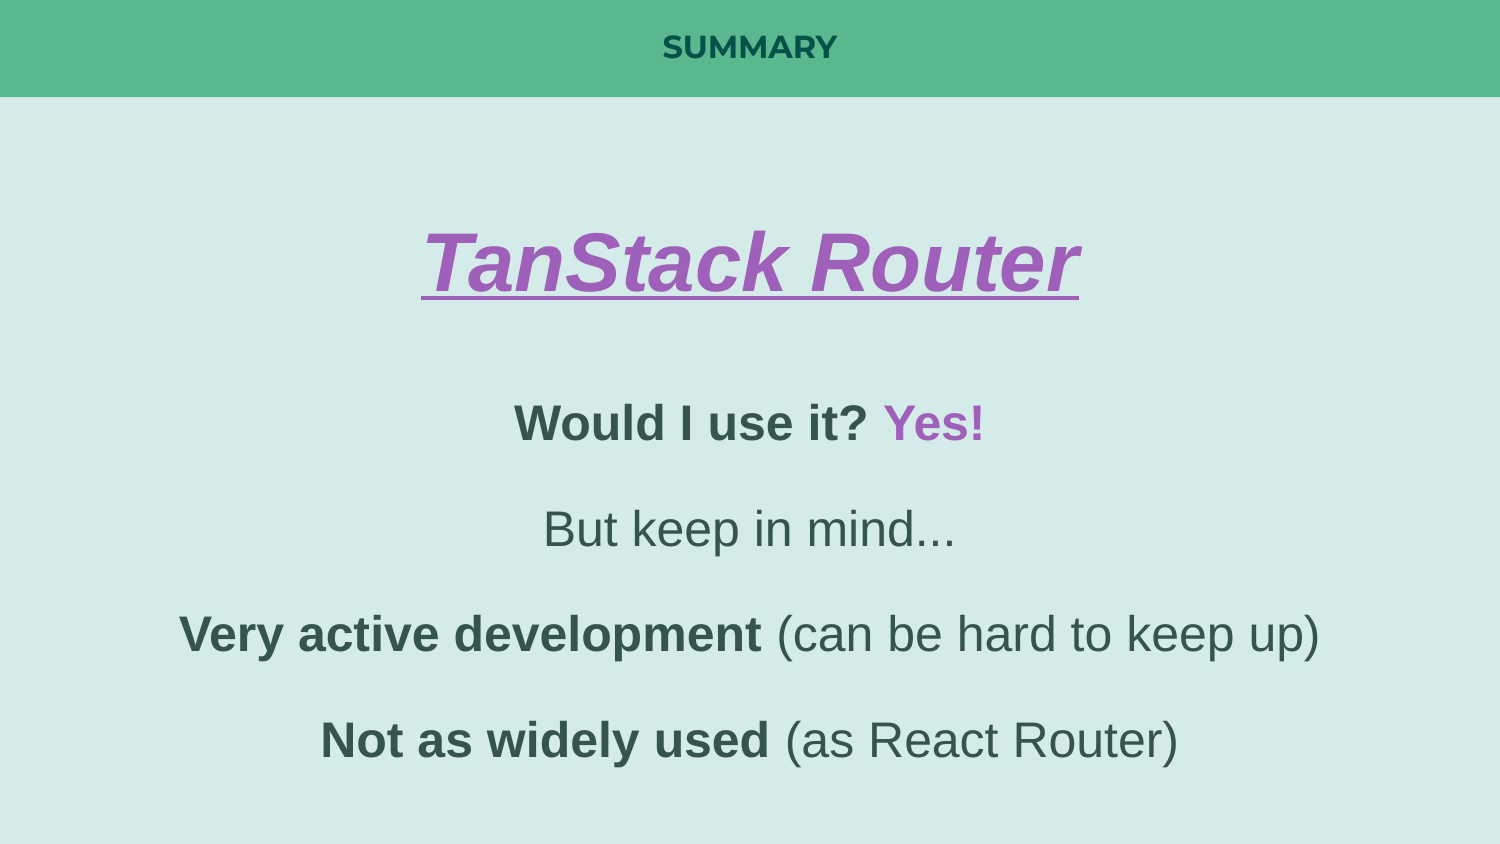

# summary

TanStack Router

Would I use it? Yes!
But keep in mind...
Very active development (can be hard to keep up)
Not as widely used (as React Router)